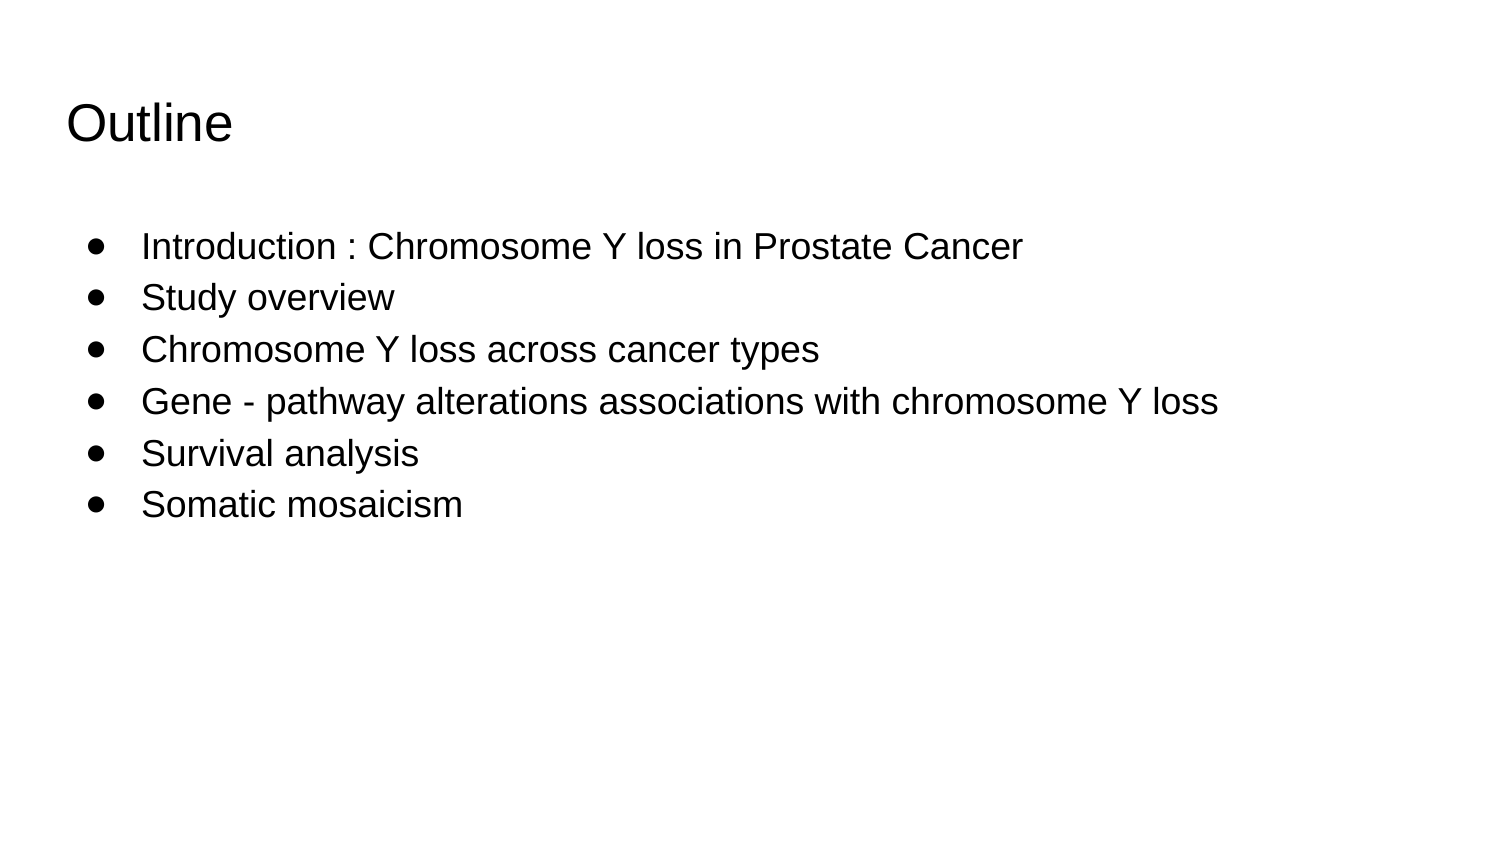

# Outline
Introduction : Chromosome Y loss in Prostate Cancer
Study overview
Chromosome Y loss across cancer types
Gene - pathway alterations associations with chromosome Y loss
Survival analysis
Somatic mosaicism